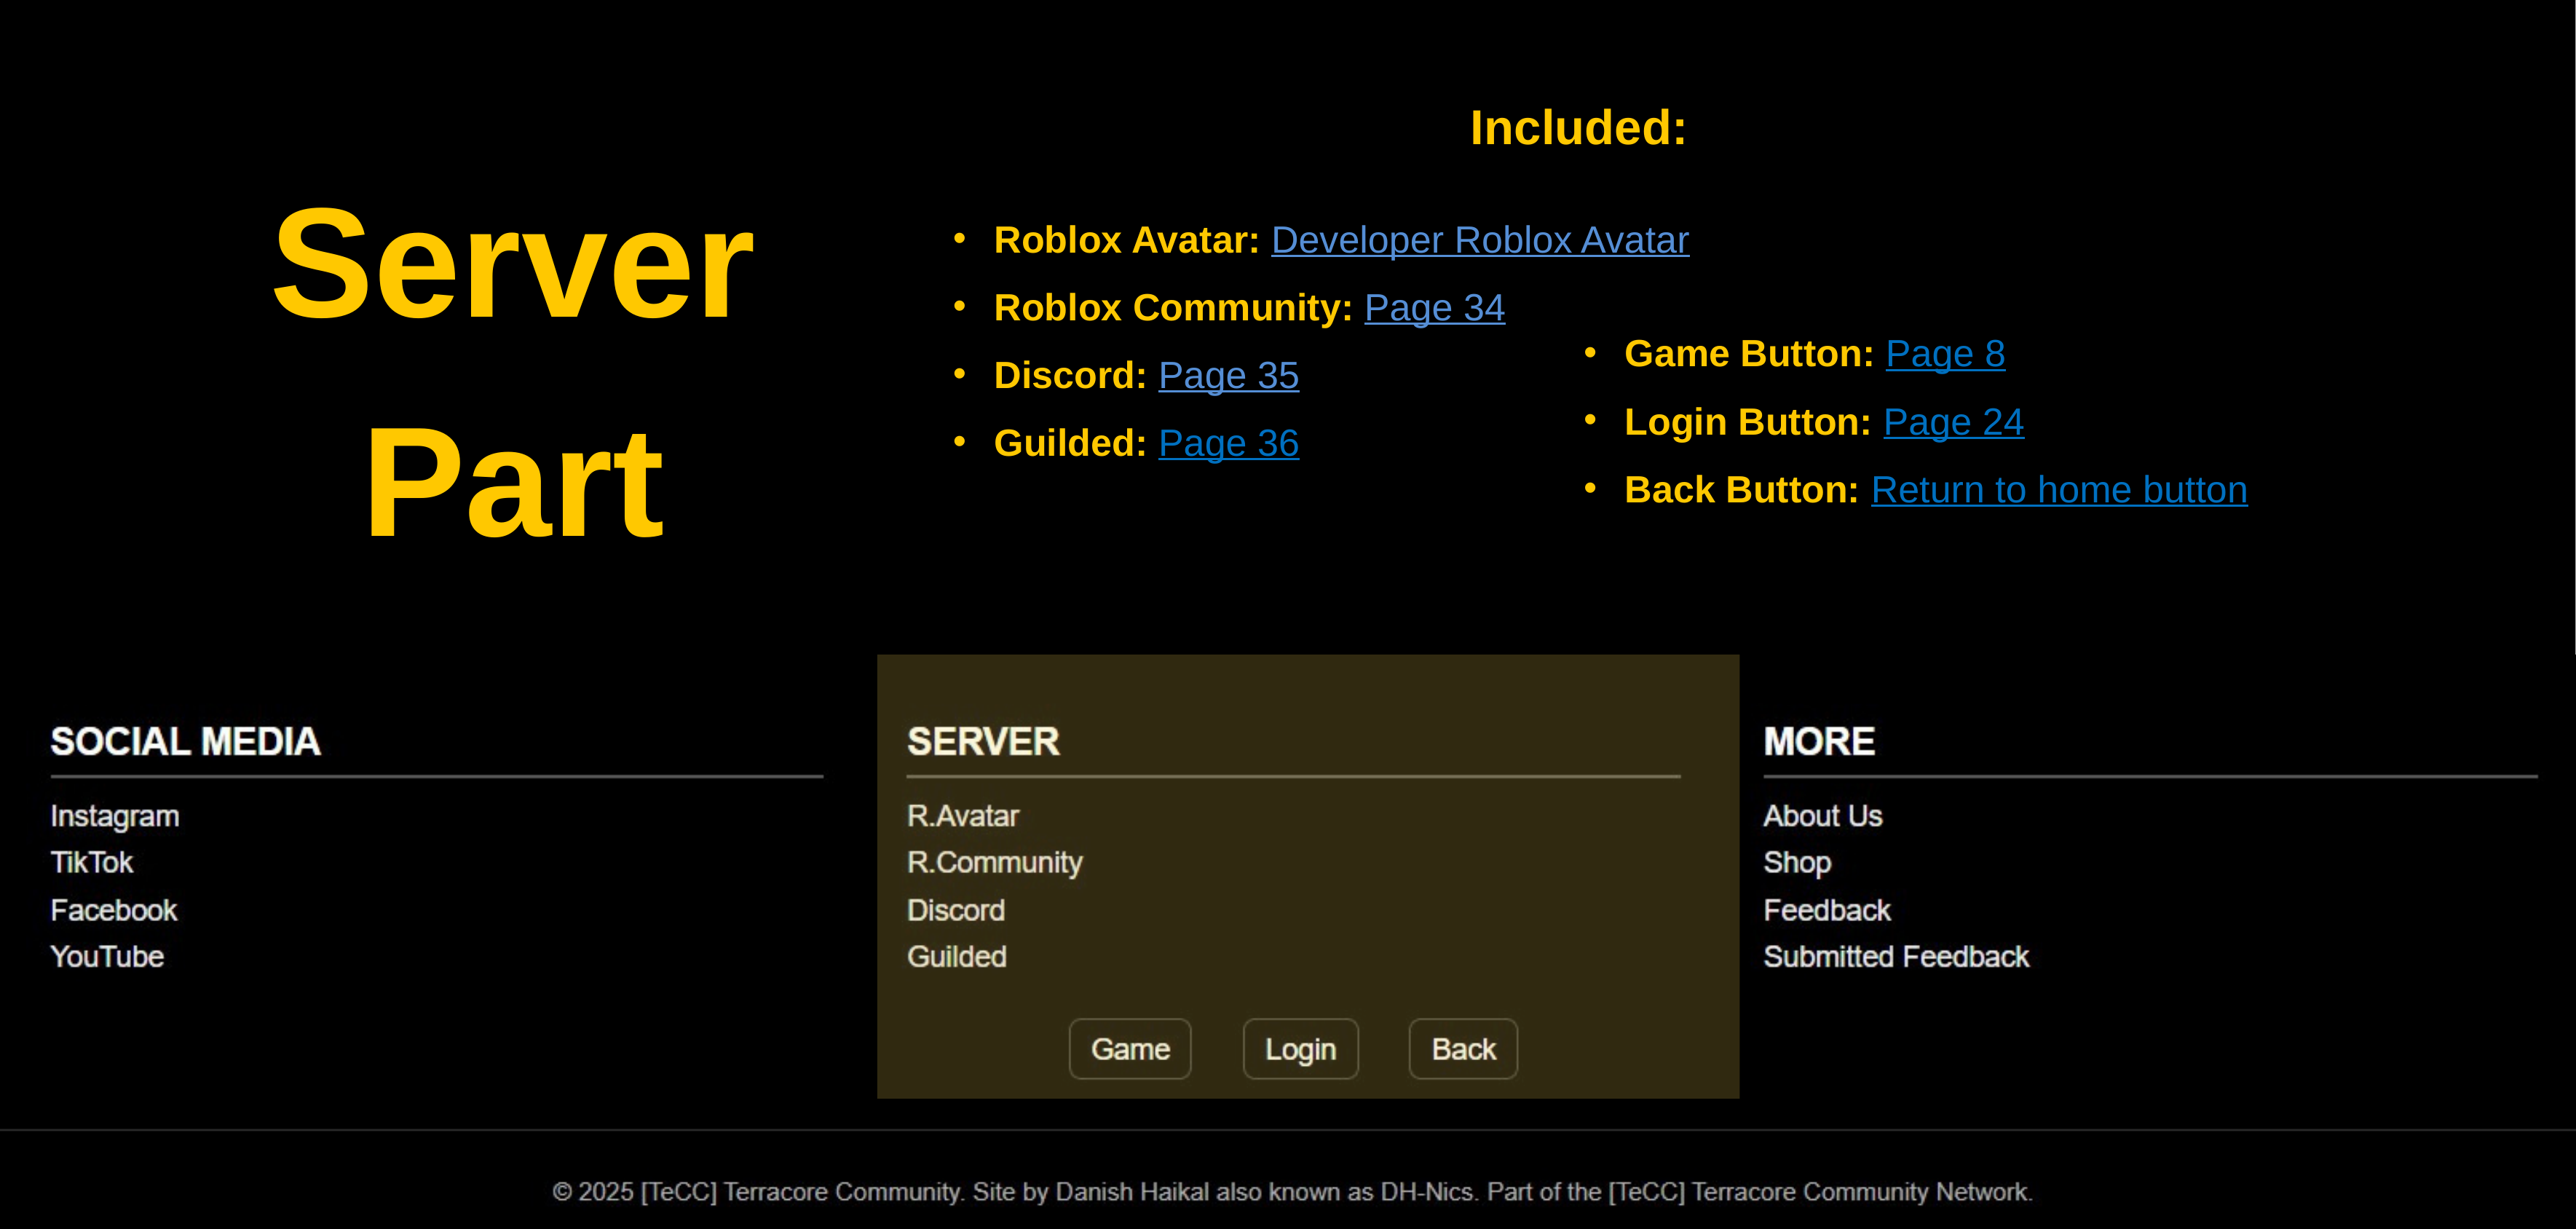

Included:
Server
Part
Roblox Avatar: Developer Roblox Avatar
Roblox Community: Page 34
Discord: Page 35
Guilded: Page 36

Game Button: Page 8
Login Button: Page 24
Back Button: Return to home button